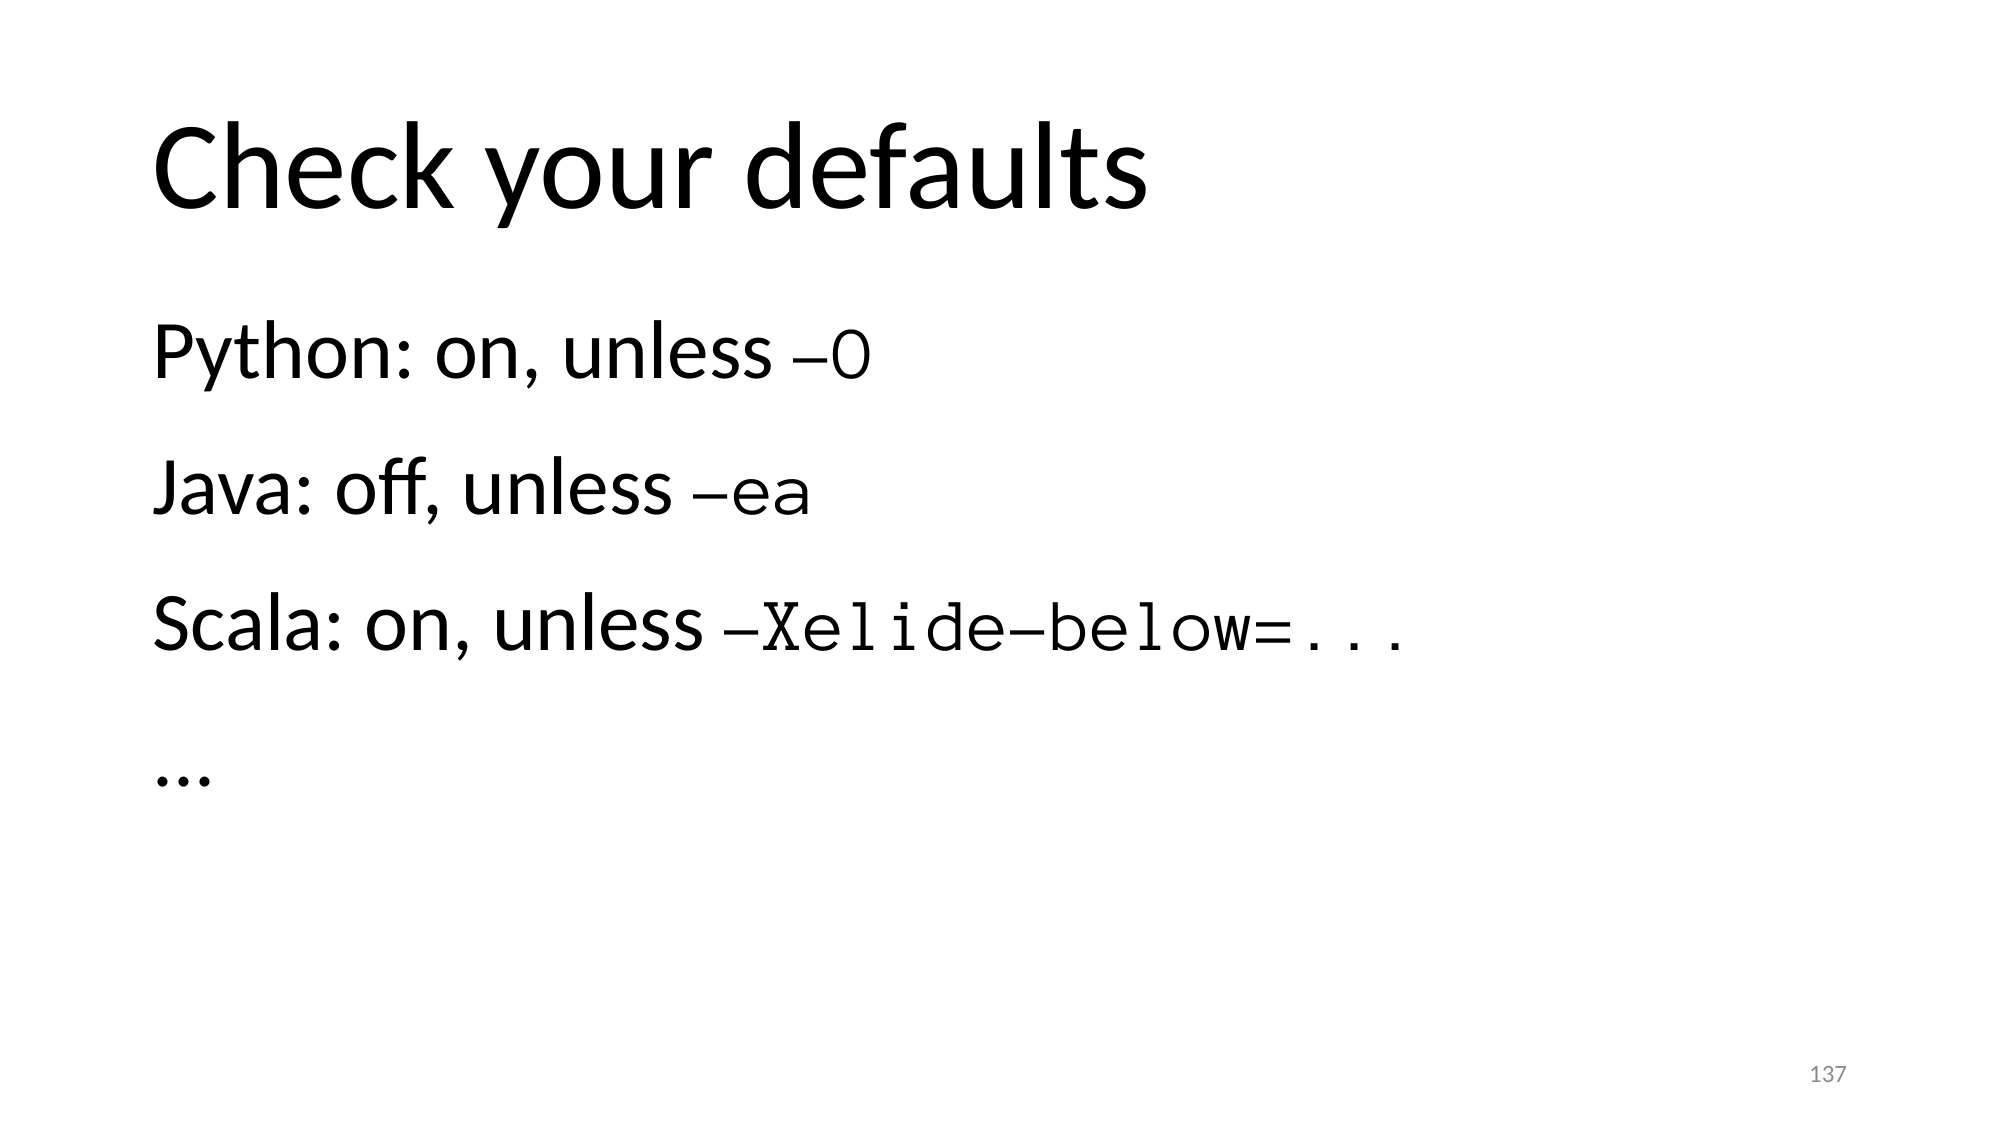

# Check your defaults
Python: on, unless -O
Java: off, unless -ea
Scala: on, unless -Xelide-below=...
...
137